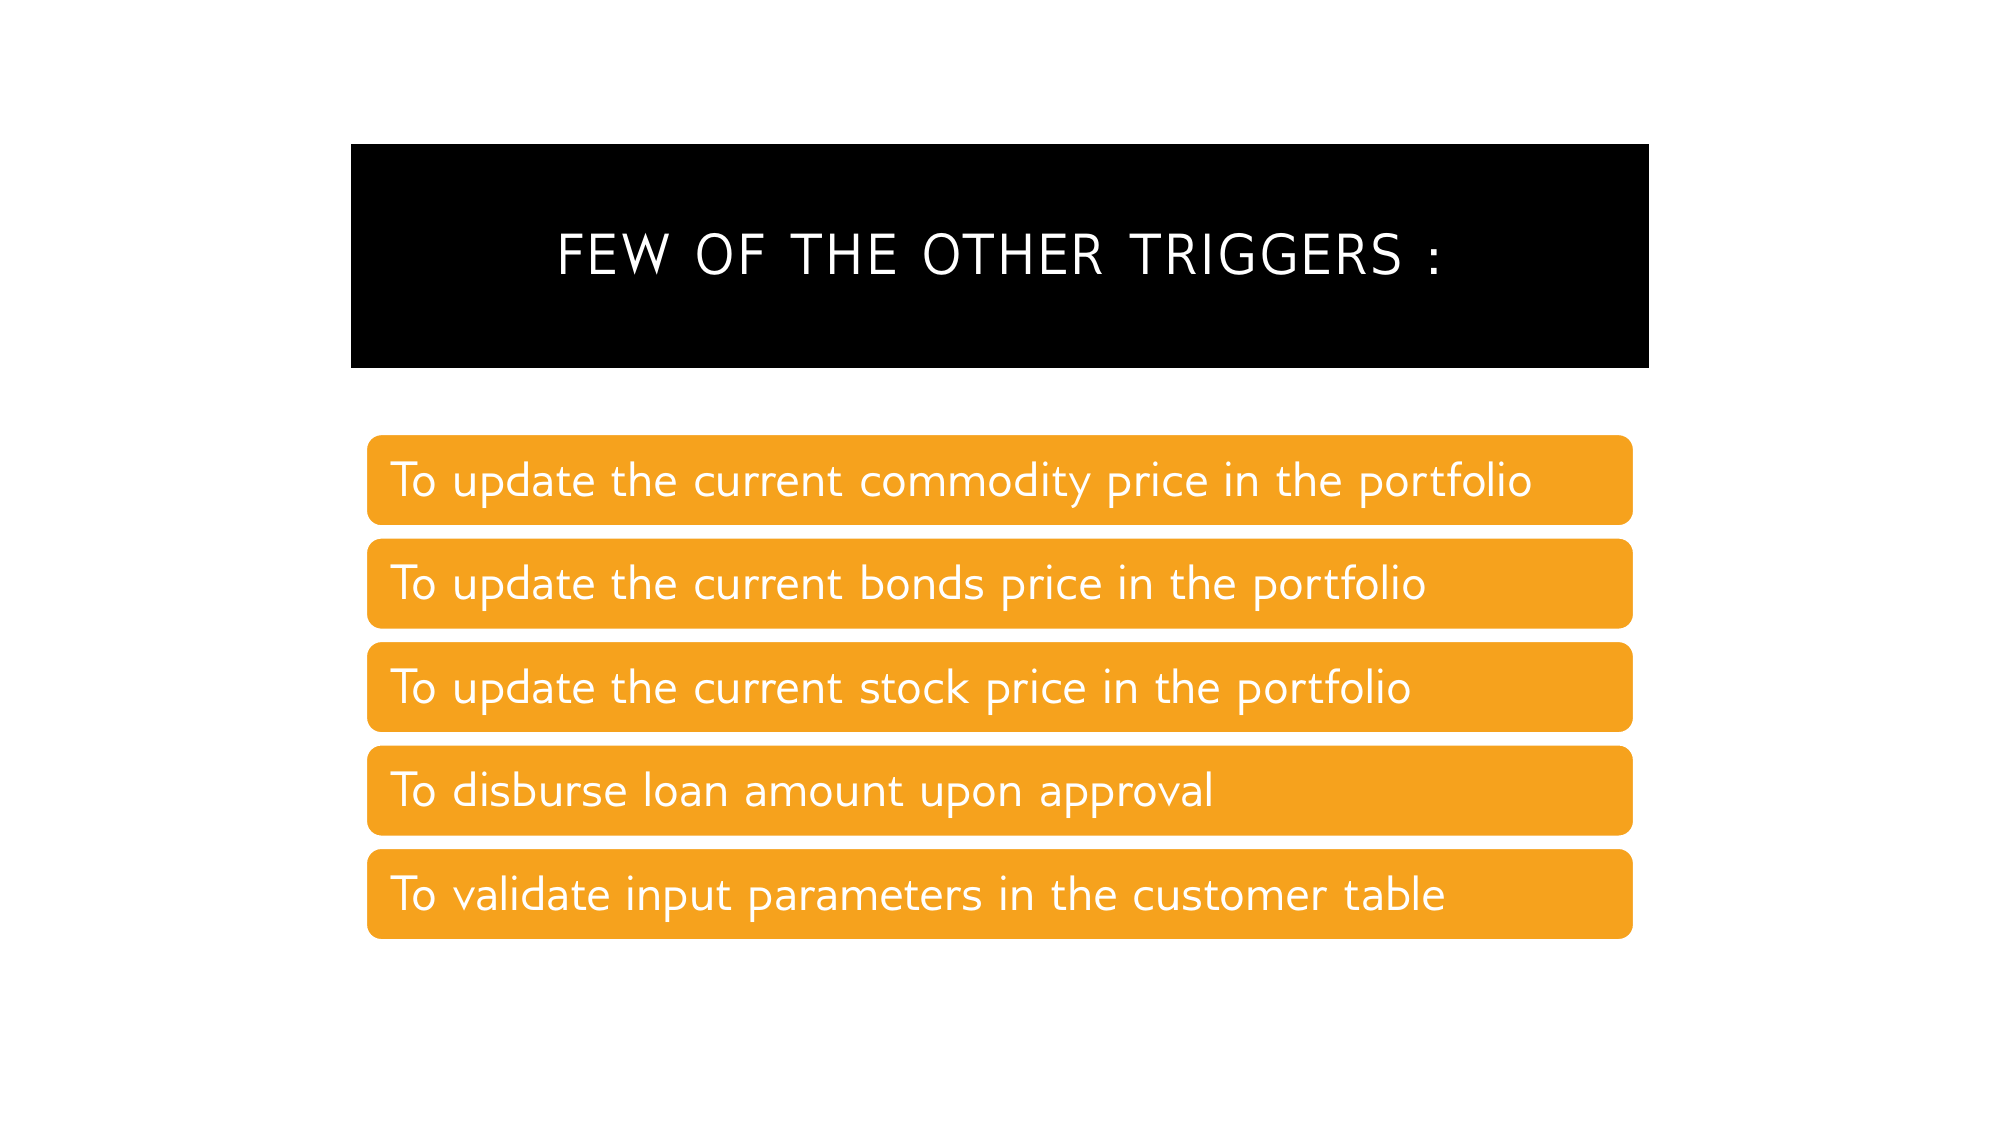

# Few of the other triggers :
To update the current commodity price in the portfolio
To update the current bonds price in the portfolio
To update the current stock price in the portfolio
To disburse loan amount upon approval
To validate input parameters in the customer table